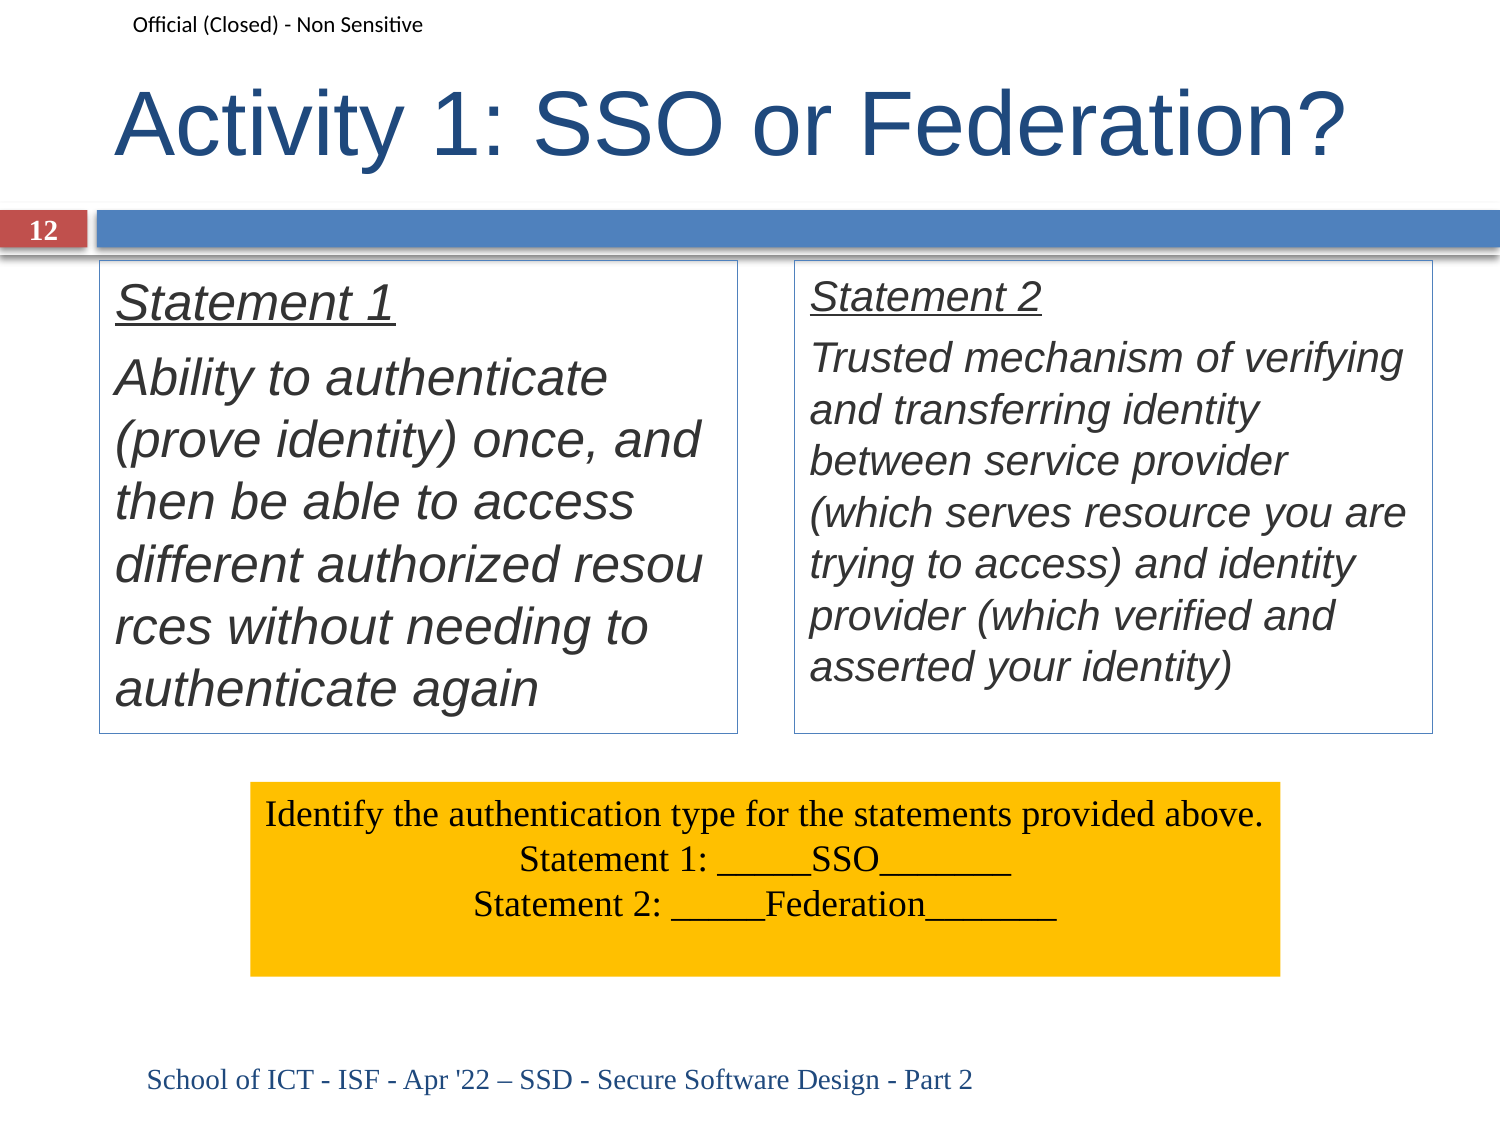

# Activity 1: SSO or Federation?
12
Statement 1
Ability to authenticate (prove identity) once, and then be able to access different authorized resources without needing to authenticate again
Statement 2
Trusted mechanism of verifying and transferring identity between service provider (which serves resource you are trying to access) and identity provider (which verified and asserted your identity)
Identify the authentication type for the statements provided above.
Statement 1: _____SSO_______
Statement 2: _____Federation_______

School of ICT - ISF - Apr '22 – SSD - Secure Software Design - Part 2